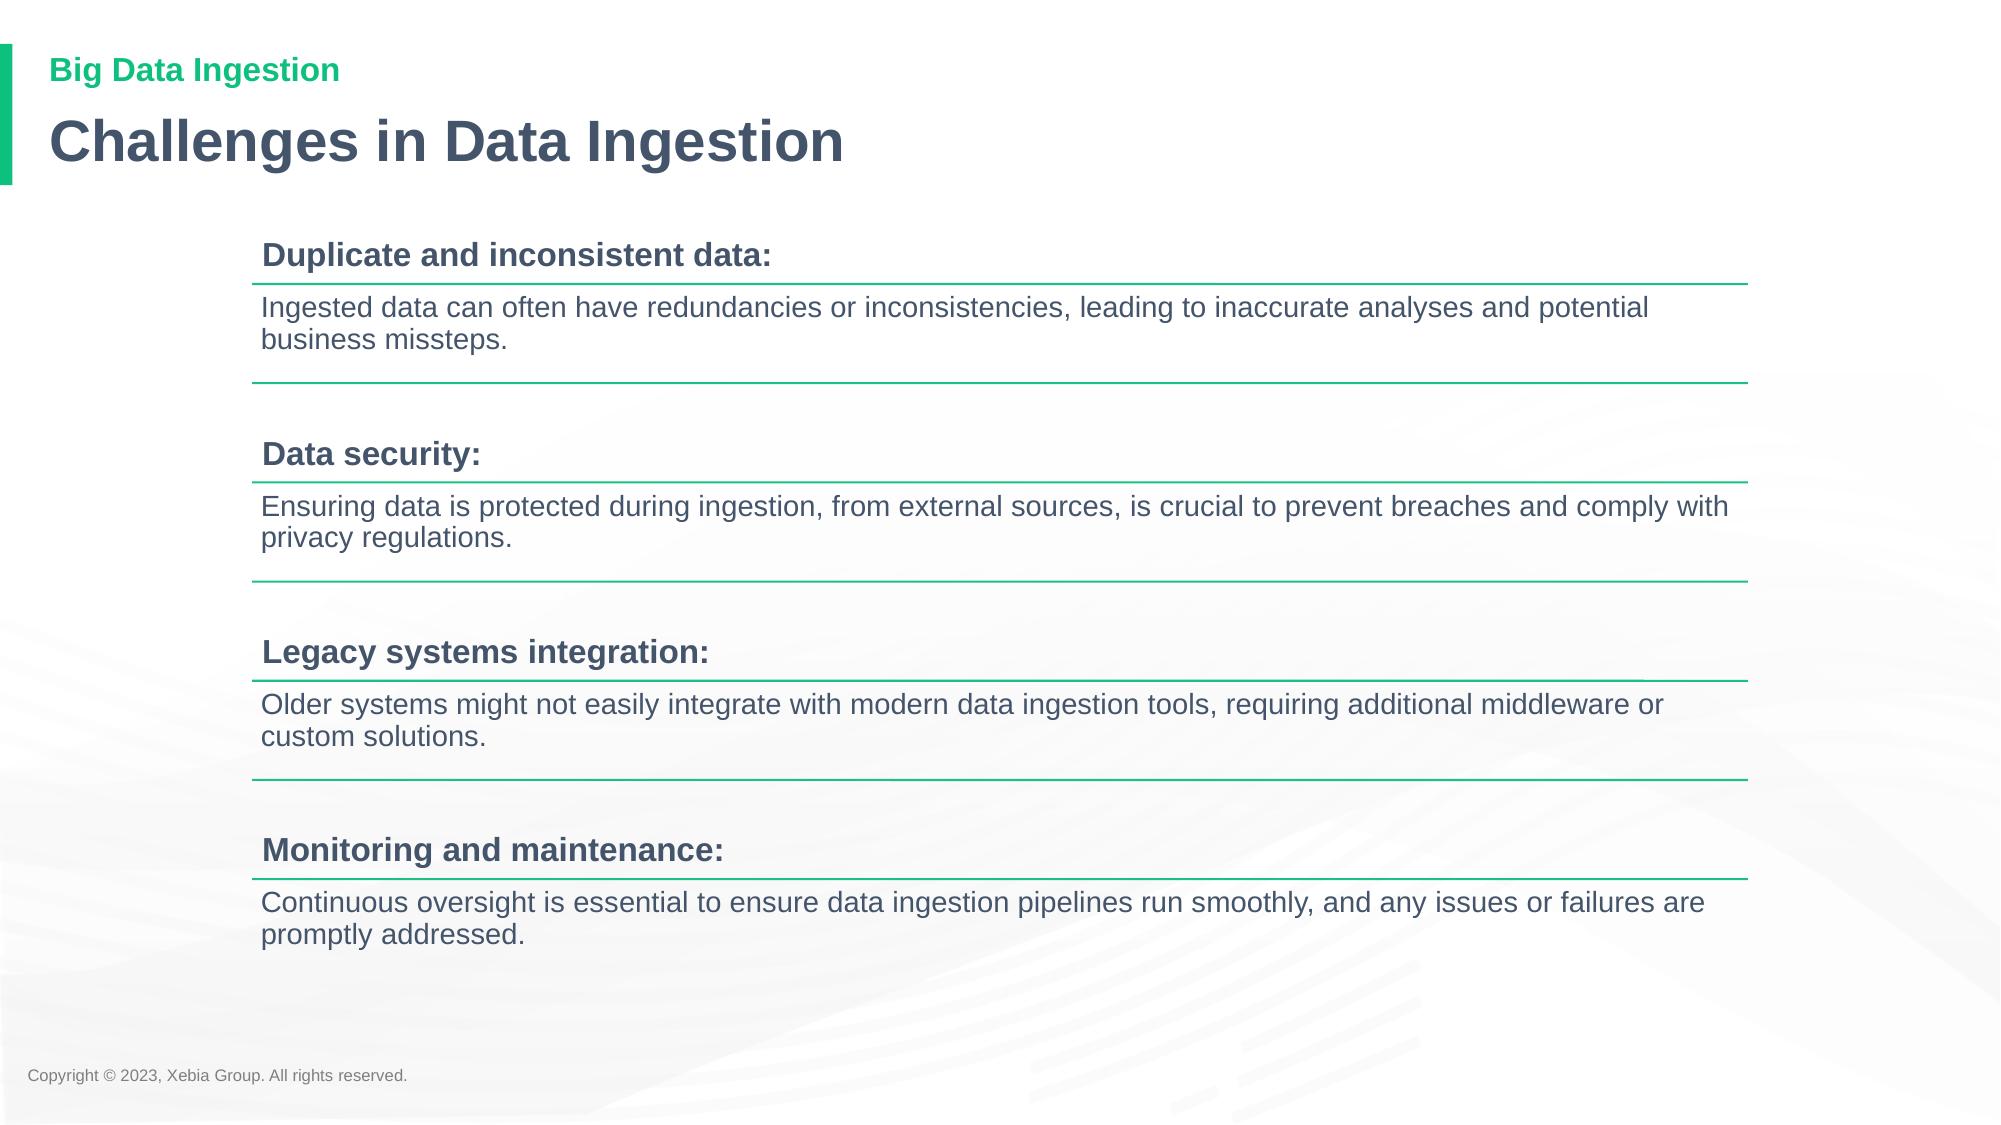

# Challenges in Data Ingestion
Duplicate and inconsistent data:

Ingested data can often have redundancies or inconsistencies, leading to inaccurate analyses and potential business missteps.

Data security:

Ensuring data is protected during ingestion, from external sources, is crucial to prevent breaches and comply with privacy regulations.

Legacy systems integration:

Older systems might not easily integrate with modern data ingestion tools, requiring additional middleware or custom solutions.

Monitoring and maintenance:

Continuous oversight is essential to ensure data ingestion pipelines run smoothly, and any issues or failures are promptly addressed.